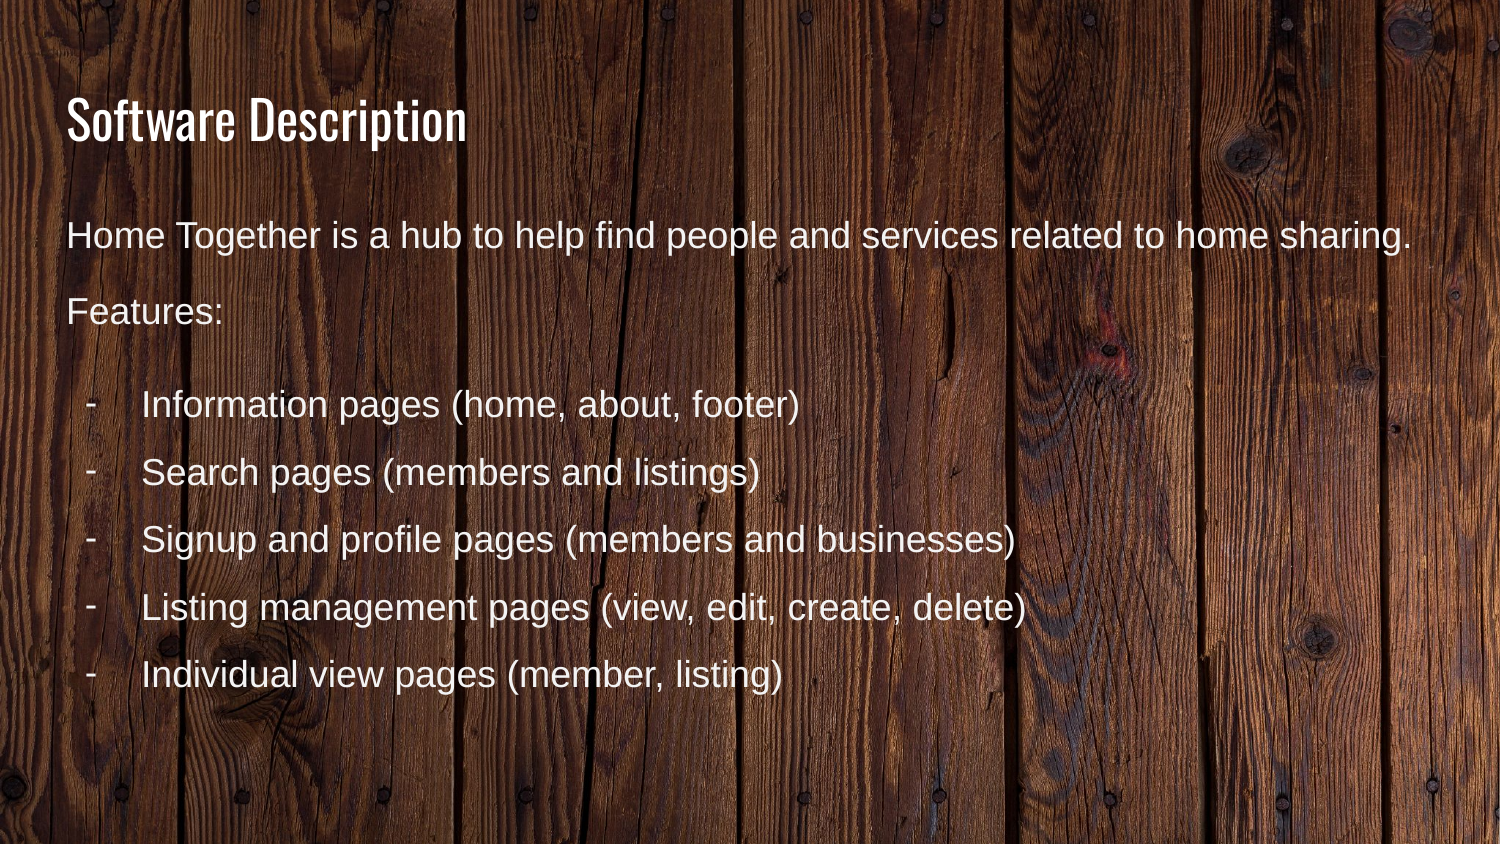

# Software Description
Home Together is a hub to help find people and services related to home sharing.
Features:
Information pages (home, about, footer)
Search pages (members and listings)
Signup and profile pages (members and businesses)
Listing management pages (view, edit, create, delete)
Individual view pages (member, listing)